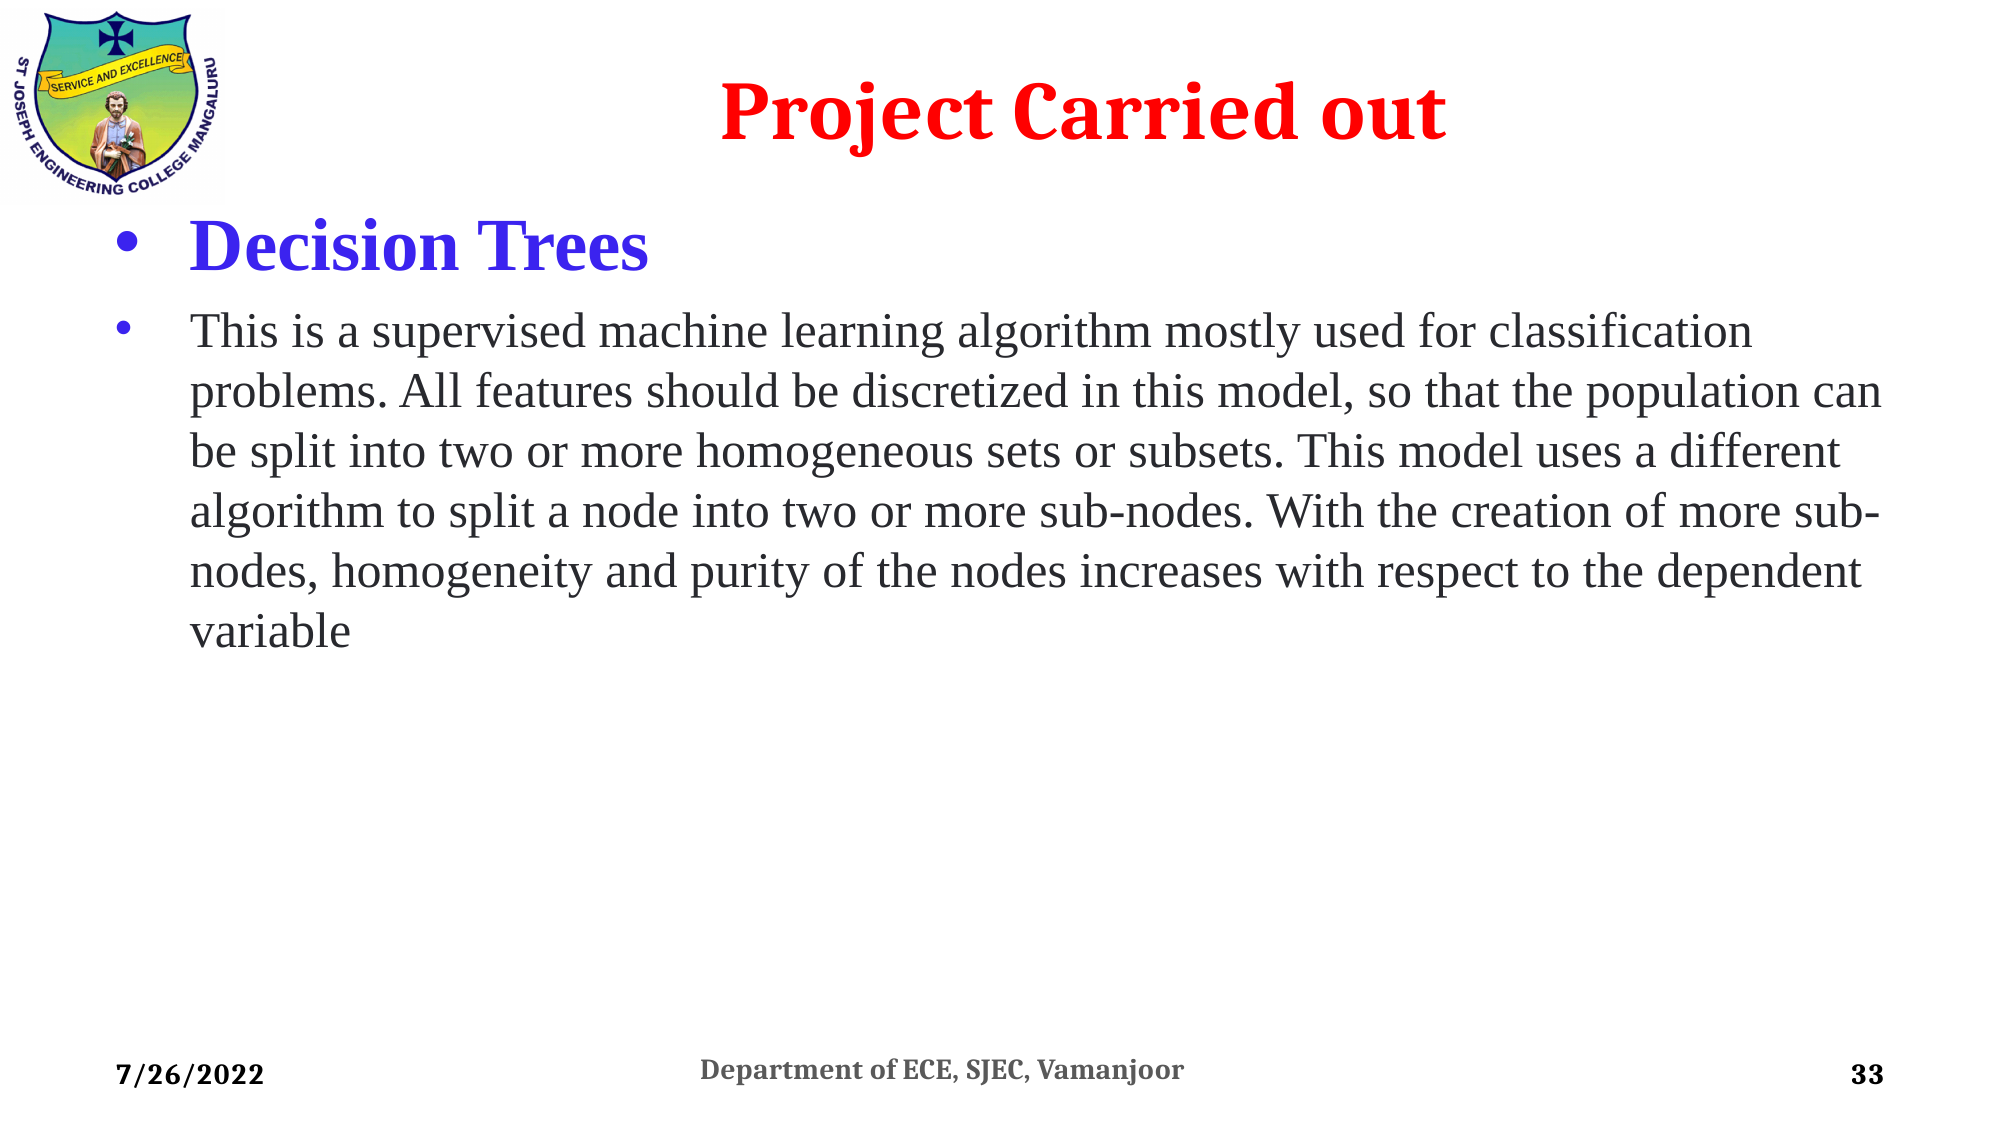

# Project Carried out
Decision Trees
This is a supervised machine learning algorithm mostly used for classification problems. All features should be discretized in this model, so that the population can be split into two or more homogeneous sets or subsets. This model uses a different algorithm to split a node into two or more sub-nodes. With the creation of more sub-nodes, homogeneity and purity of the nodes increases with respect to the dependent variable

7/26/2022
Department of ECE, SJEC, Vamanjoor
33